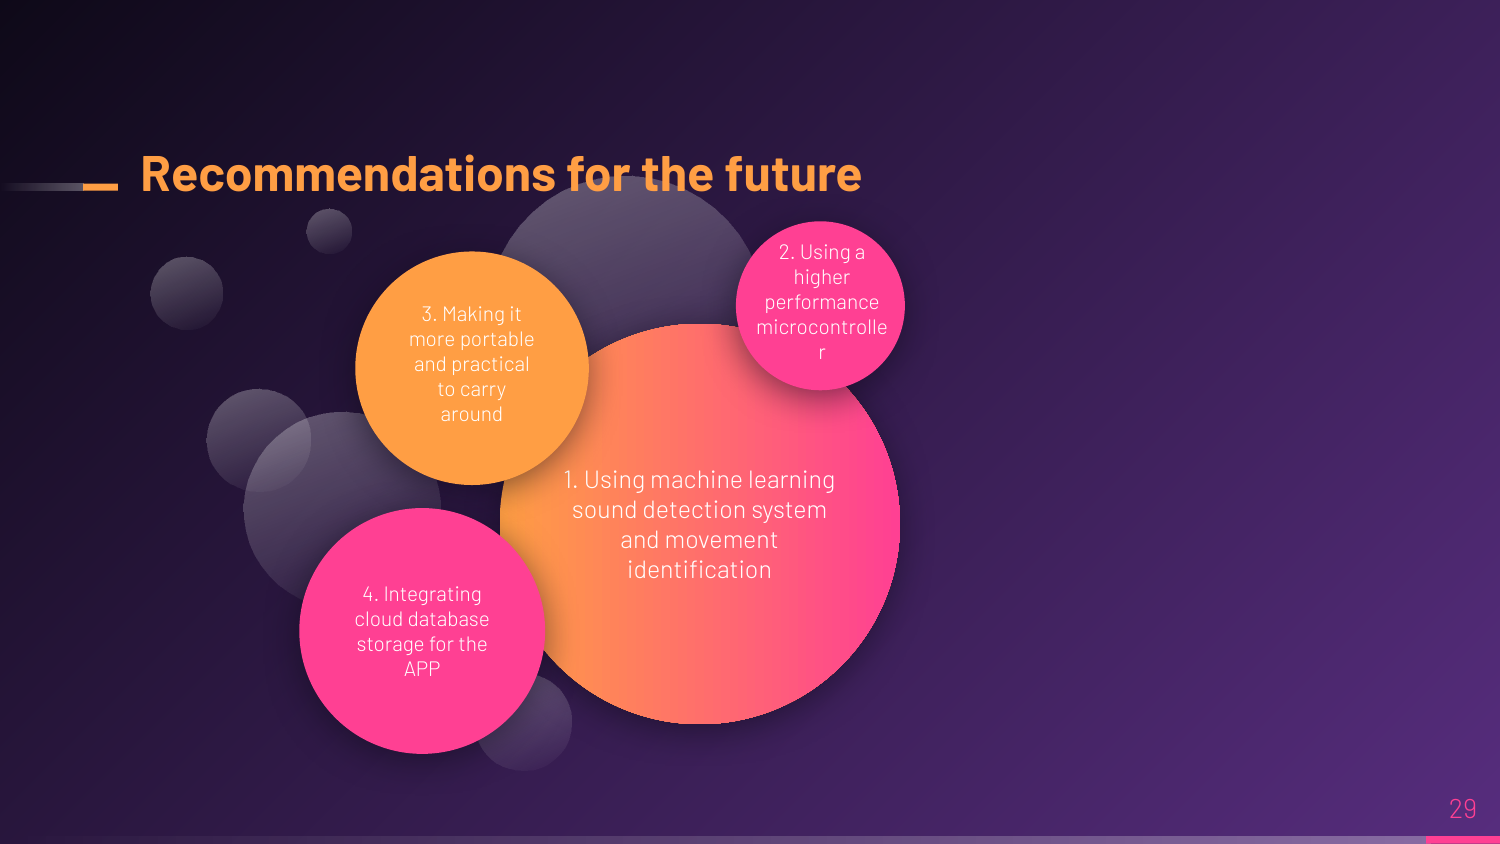

# Recommendations for the future

2. Using a higher performance microcontroller

3. Making it more portable and practical to carry around

1. Using machine learning sound detection system and movement identification

4. Integrating cloud database storage for the APP
29